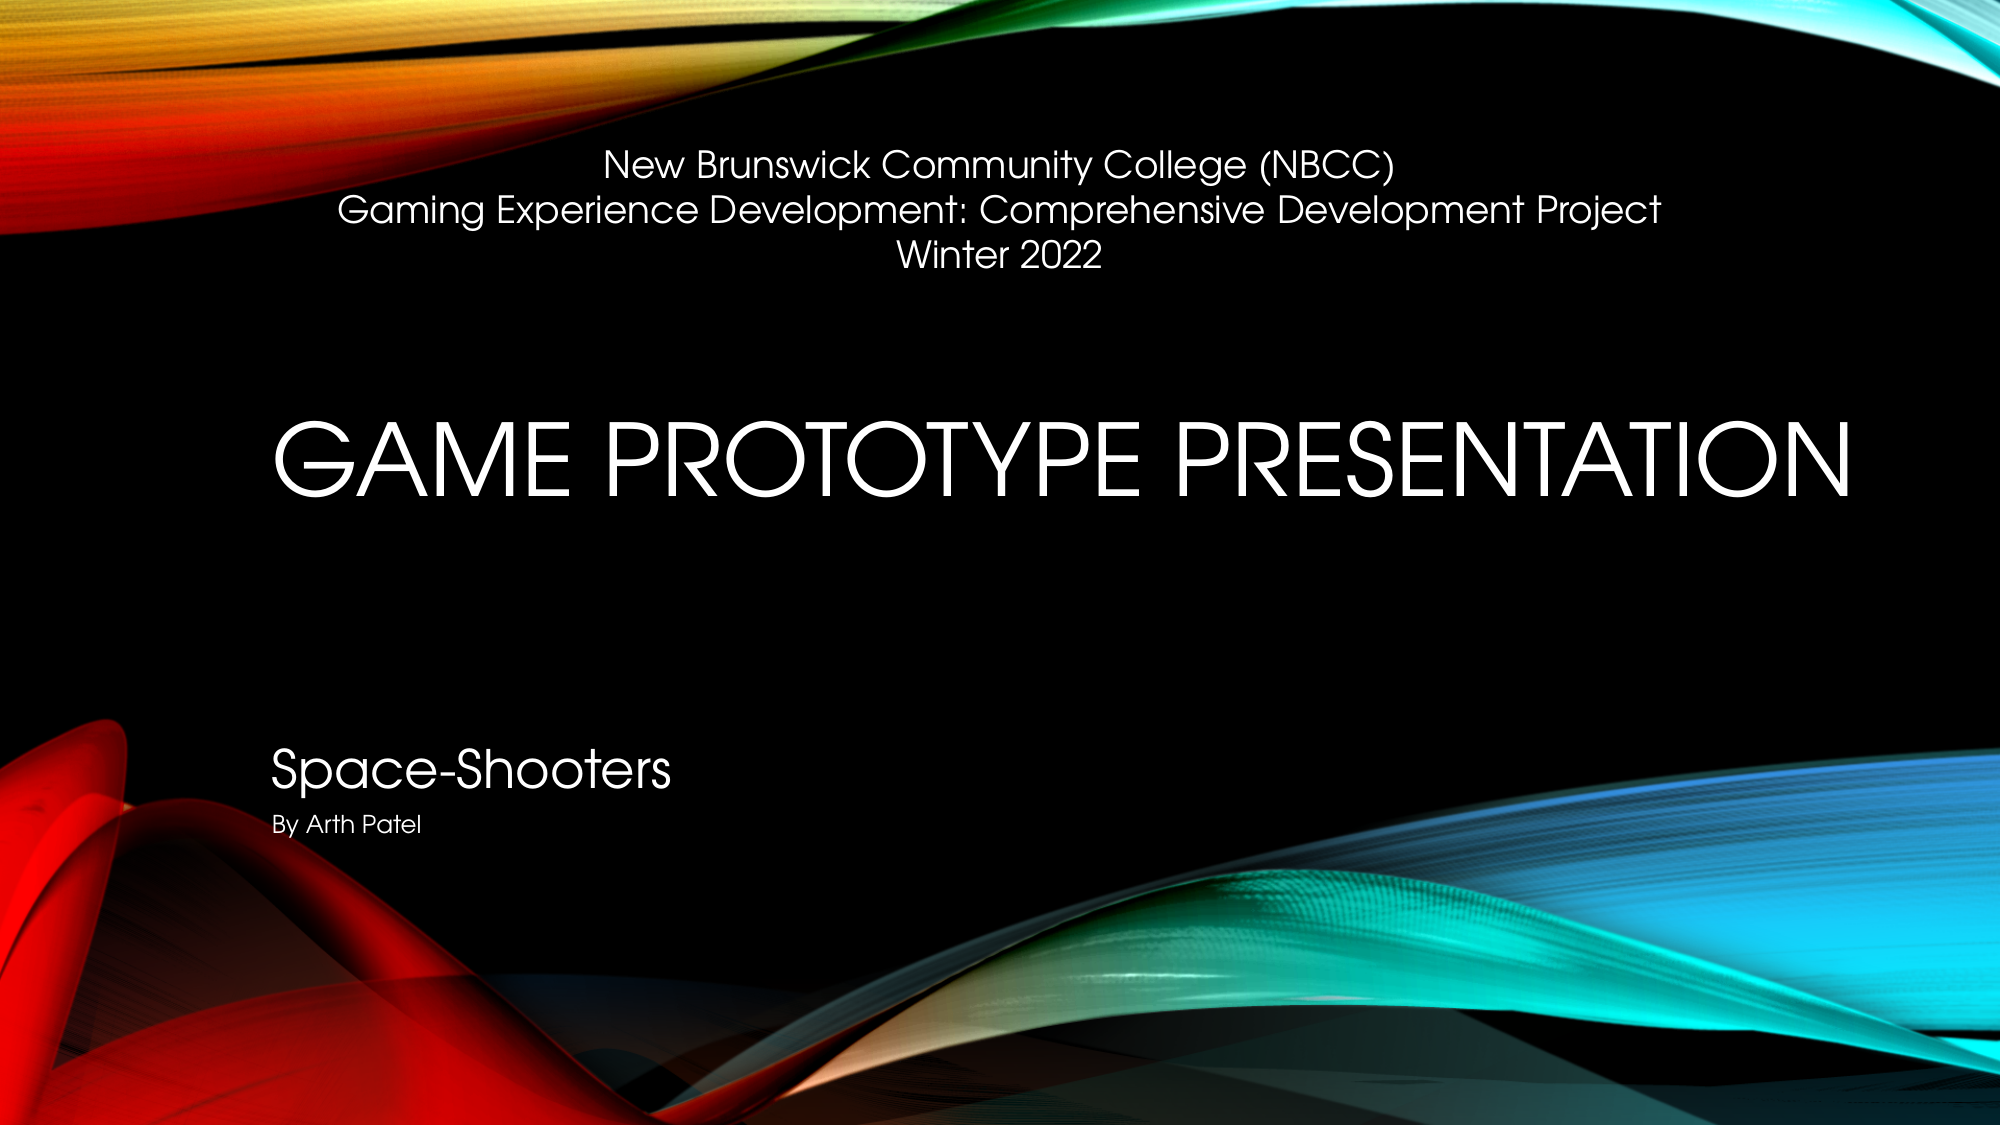

New Brunswick Community College (NBCC)
Gaming Experience Development: Comprehensive Development Project
Winter 2022
# Game prototype presentation
Space-Shooters
By Arth Patel